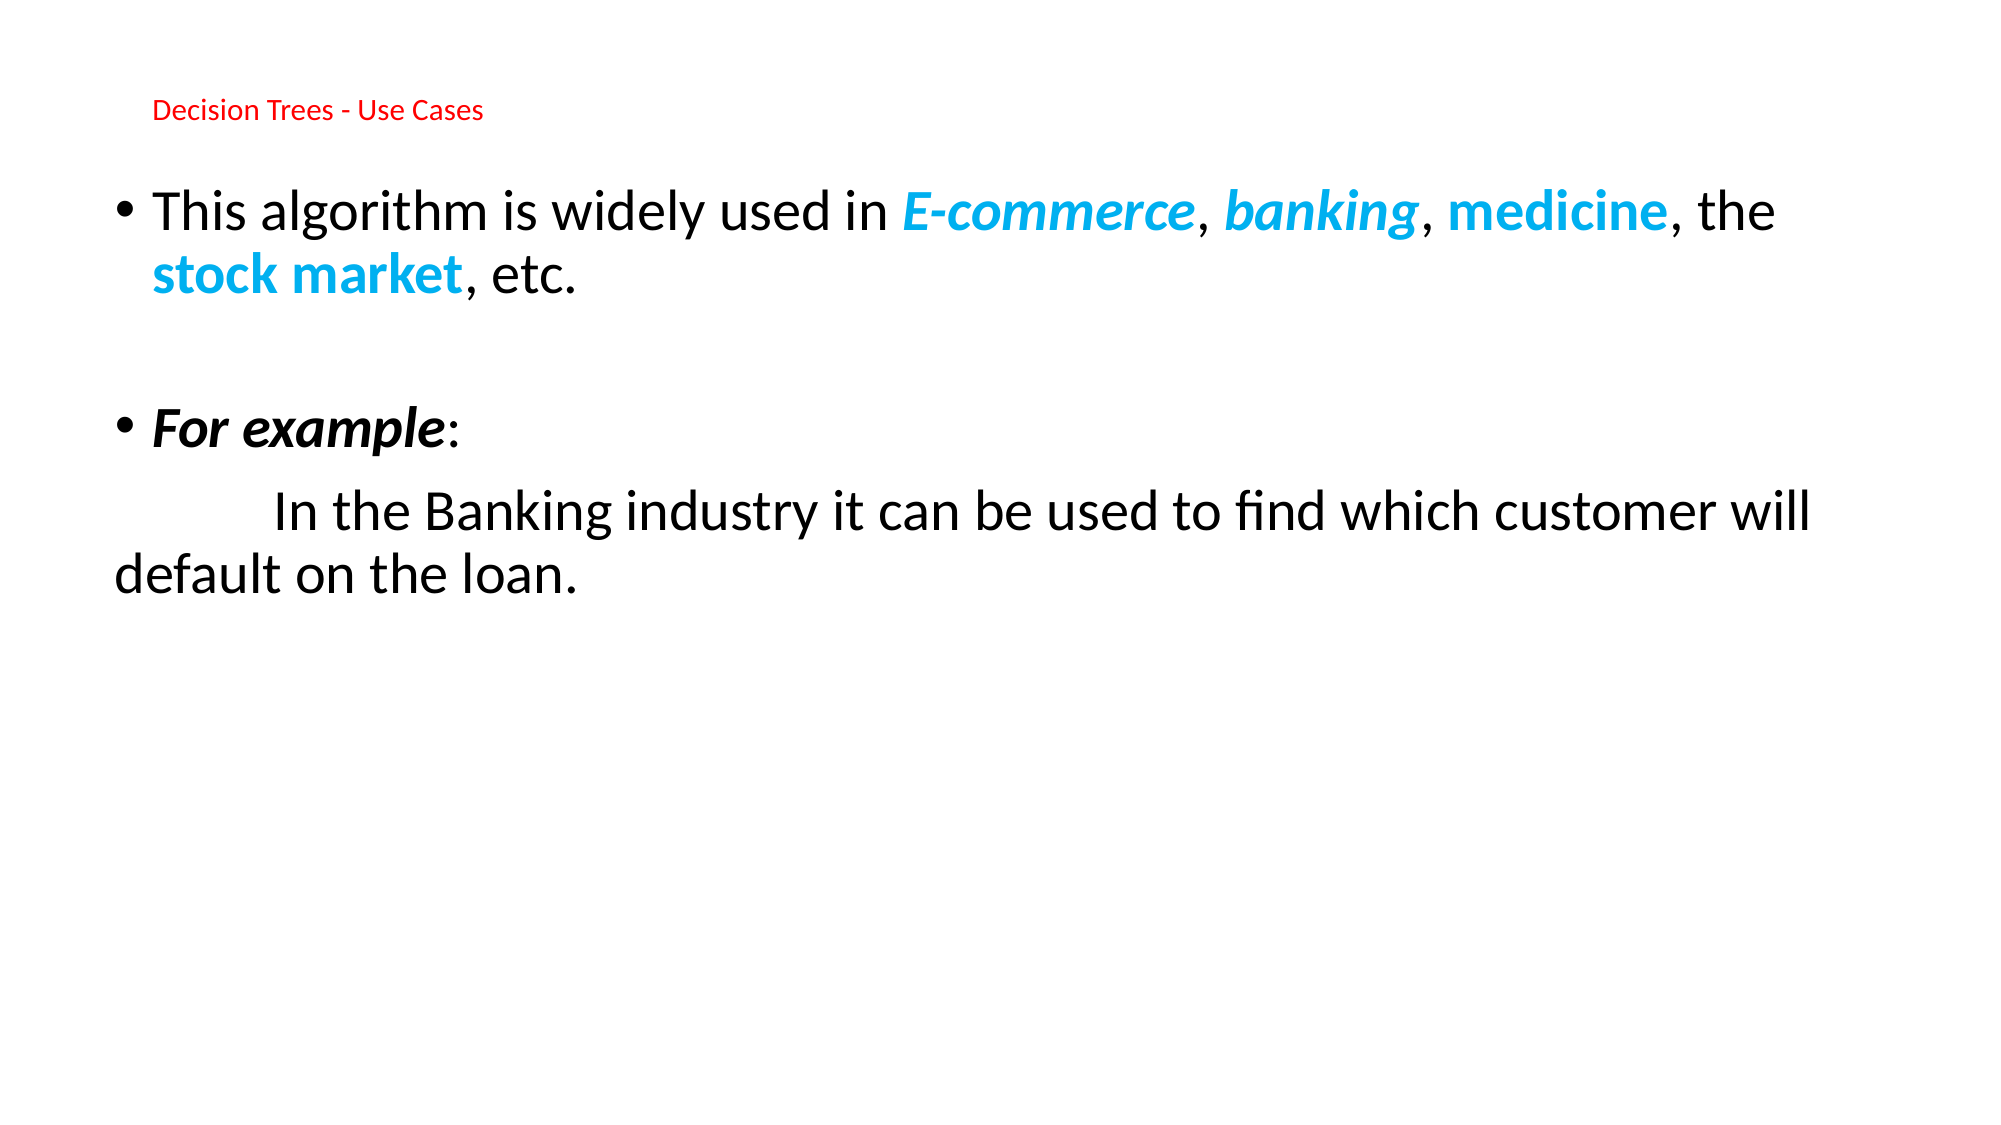

# Decision Trees - Use Cases
This algorithm is widely used in E-commerce, banking, medicine, the stock market, etc.
For example:
            In the Banking industry it can be used to find which customer will default on the loan.